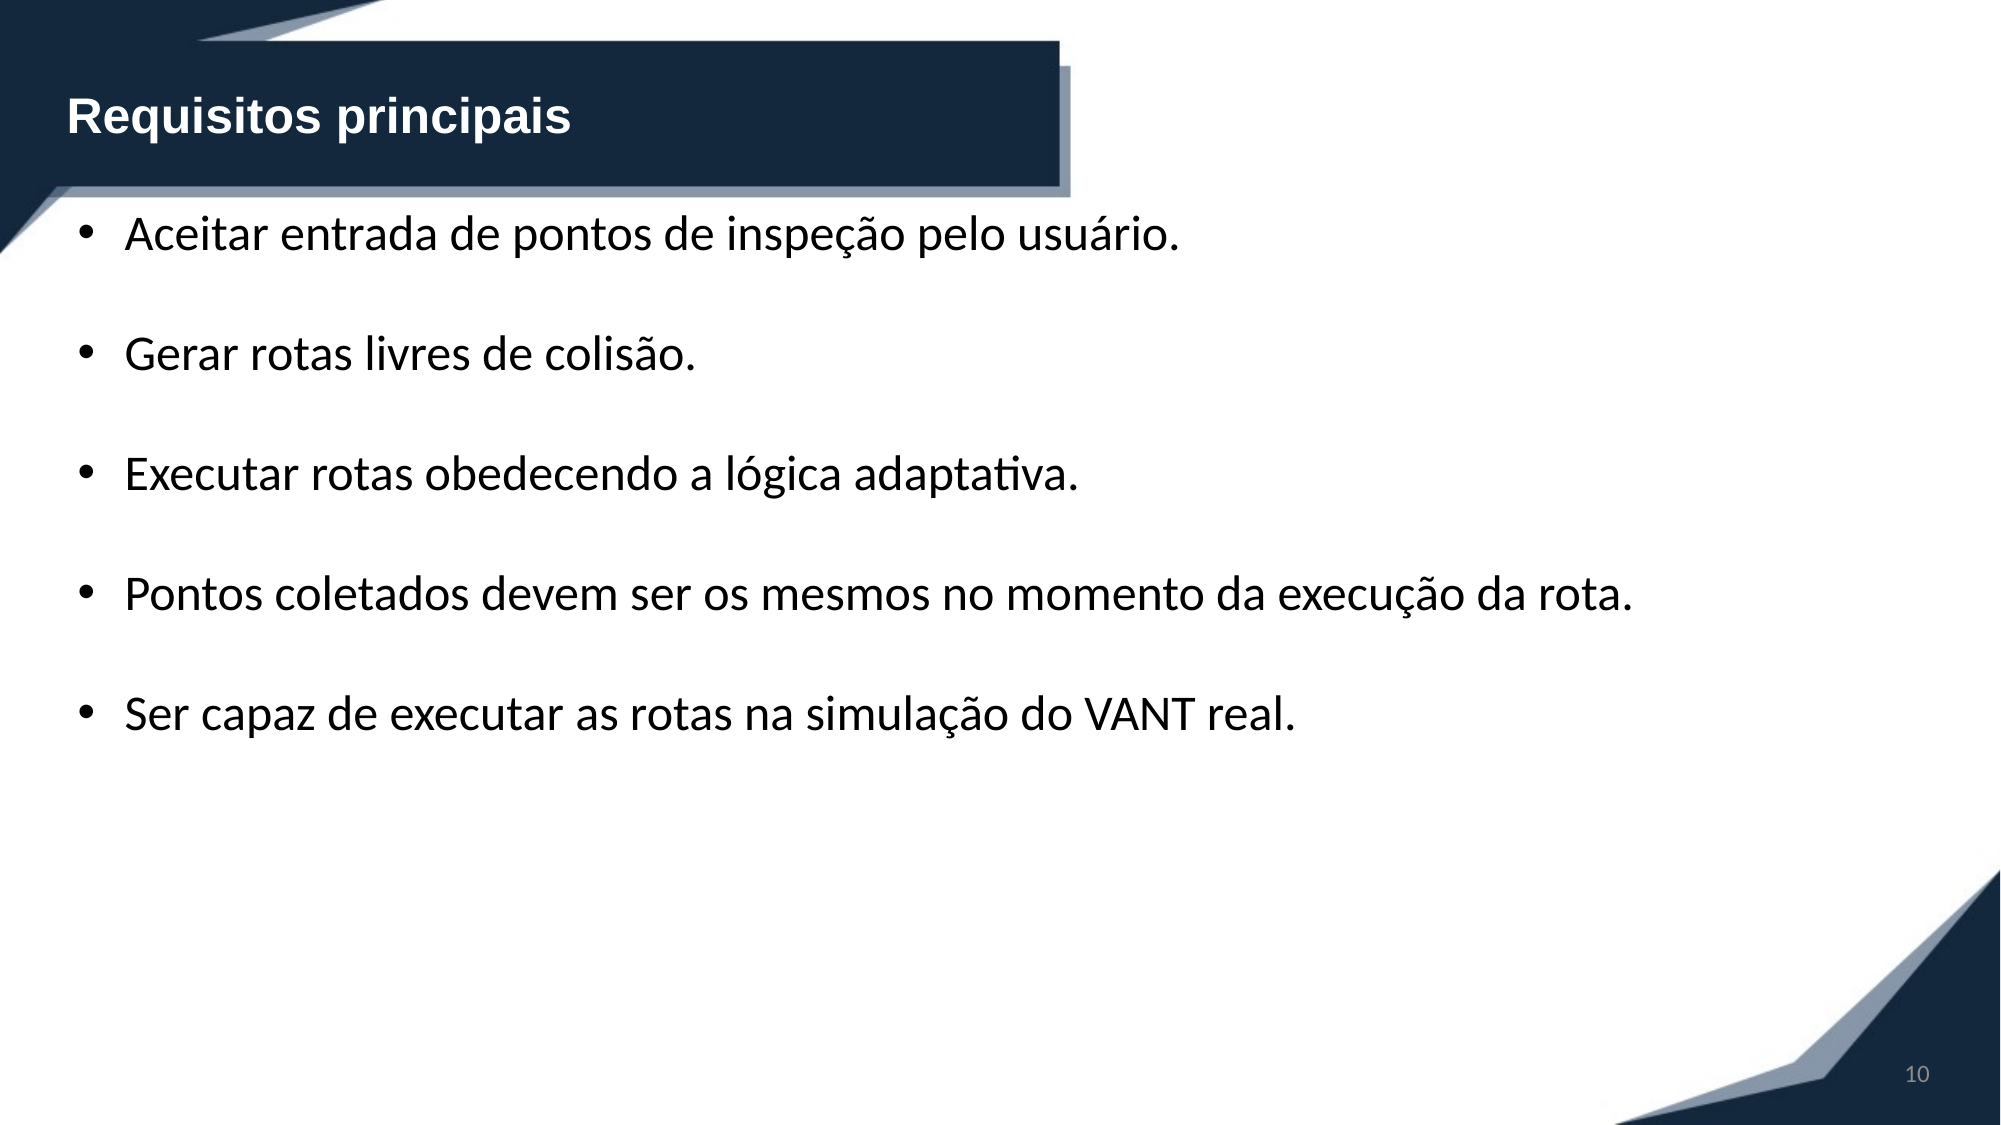

Requisitos principais
Aceitar entrada de pontos de inspeção pelo usuário.

Gerar rotas livres de colisão.

Executar rotas obedecendo a lógica adaptativa.

Pontos coletados devem ser os mesmos no momento da execução da rota.

Ser capaz de executar as rotas na simulação do VANT real.
10